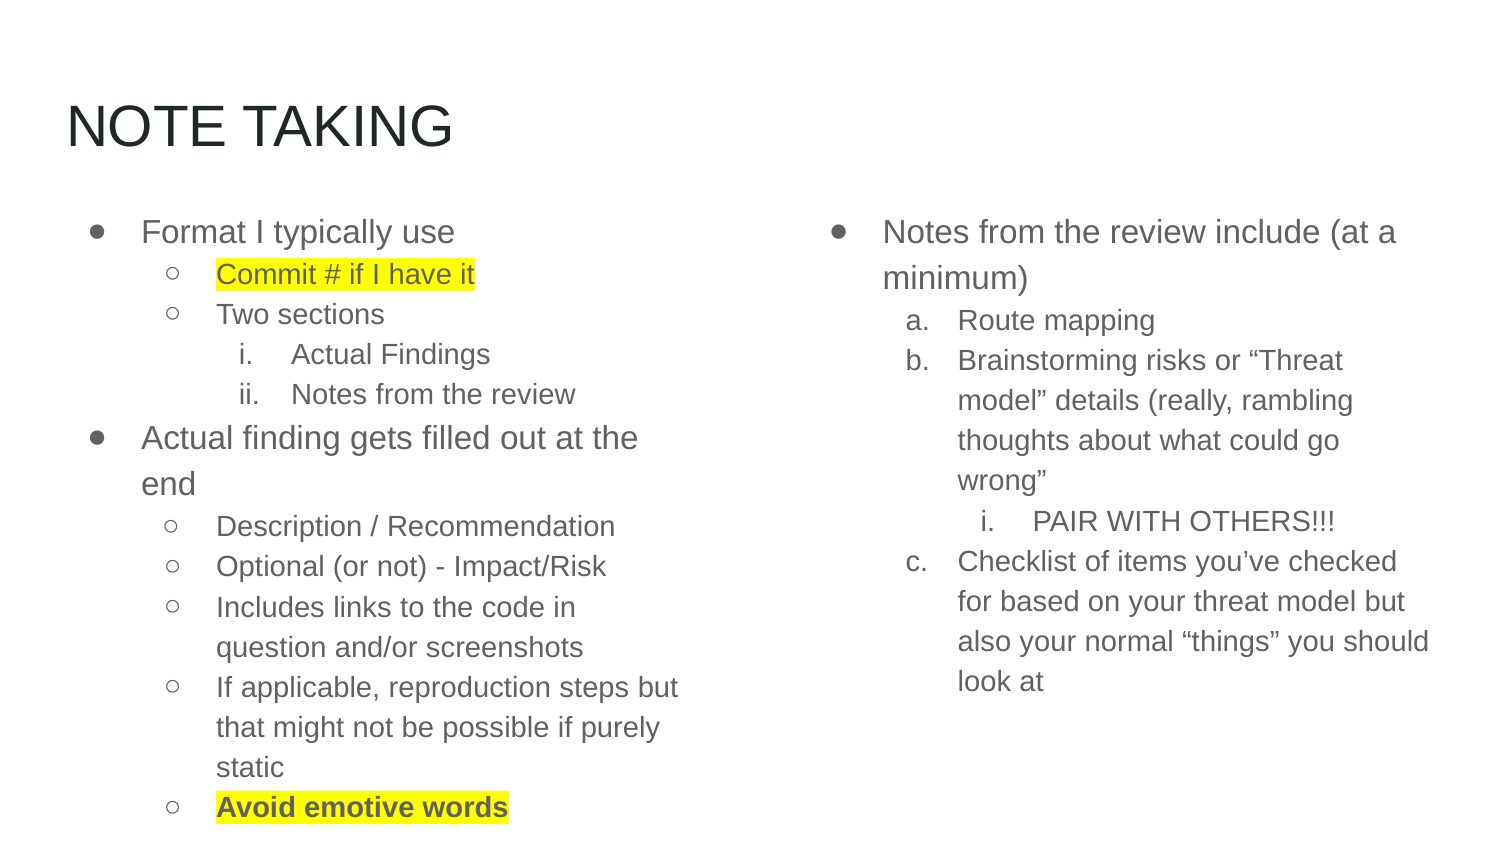

# NOTE TAKING
Format I typically use
Commit # if I have it
Two sections
Actual Findings
Notes from the review
Actual finding gets filled out at the end
Description / Recommendation
Optional (or not) - Impact/Risk
Includes links to the code in question and/or screenshots
If applicable, reproduction steps but that might not be possible if purely static
Avoid emotive words
Notes from the review include (at a minimum)
Route mapping
Brainstorming risks or “Threat model” details (really, rambling thoughts about what could go wrong”
PAIR WITH OTHERS!!!
Checklist of items you’ve checked for based on your threat model but also your normal “things” you should look at